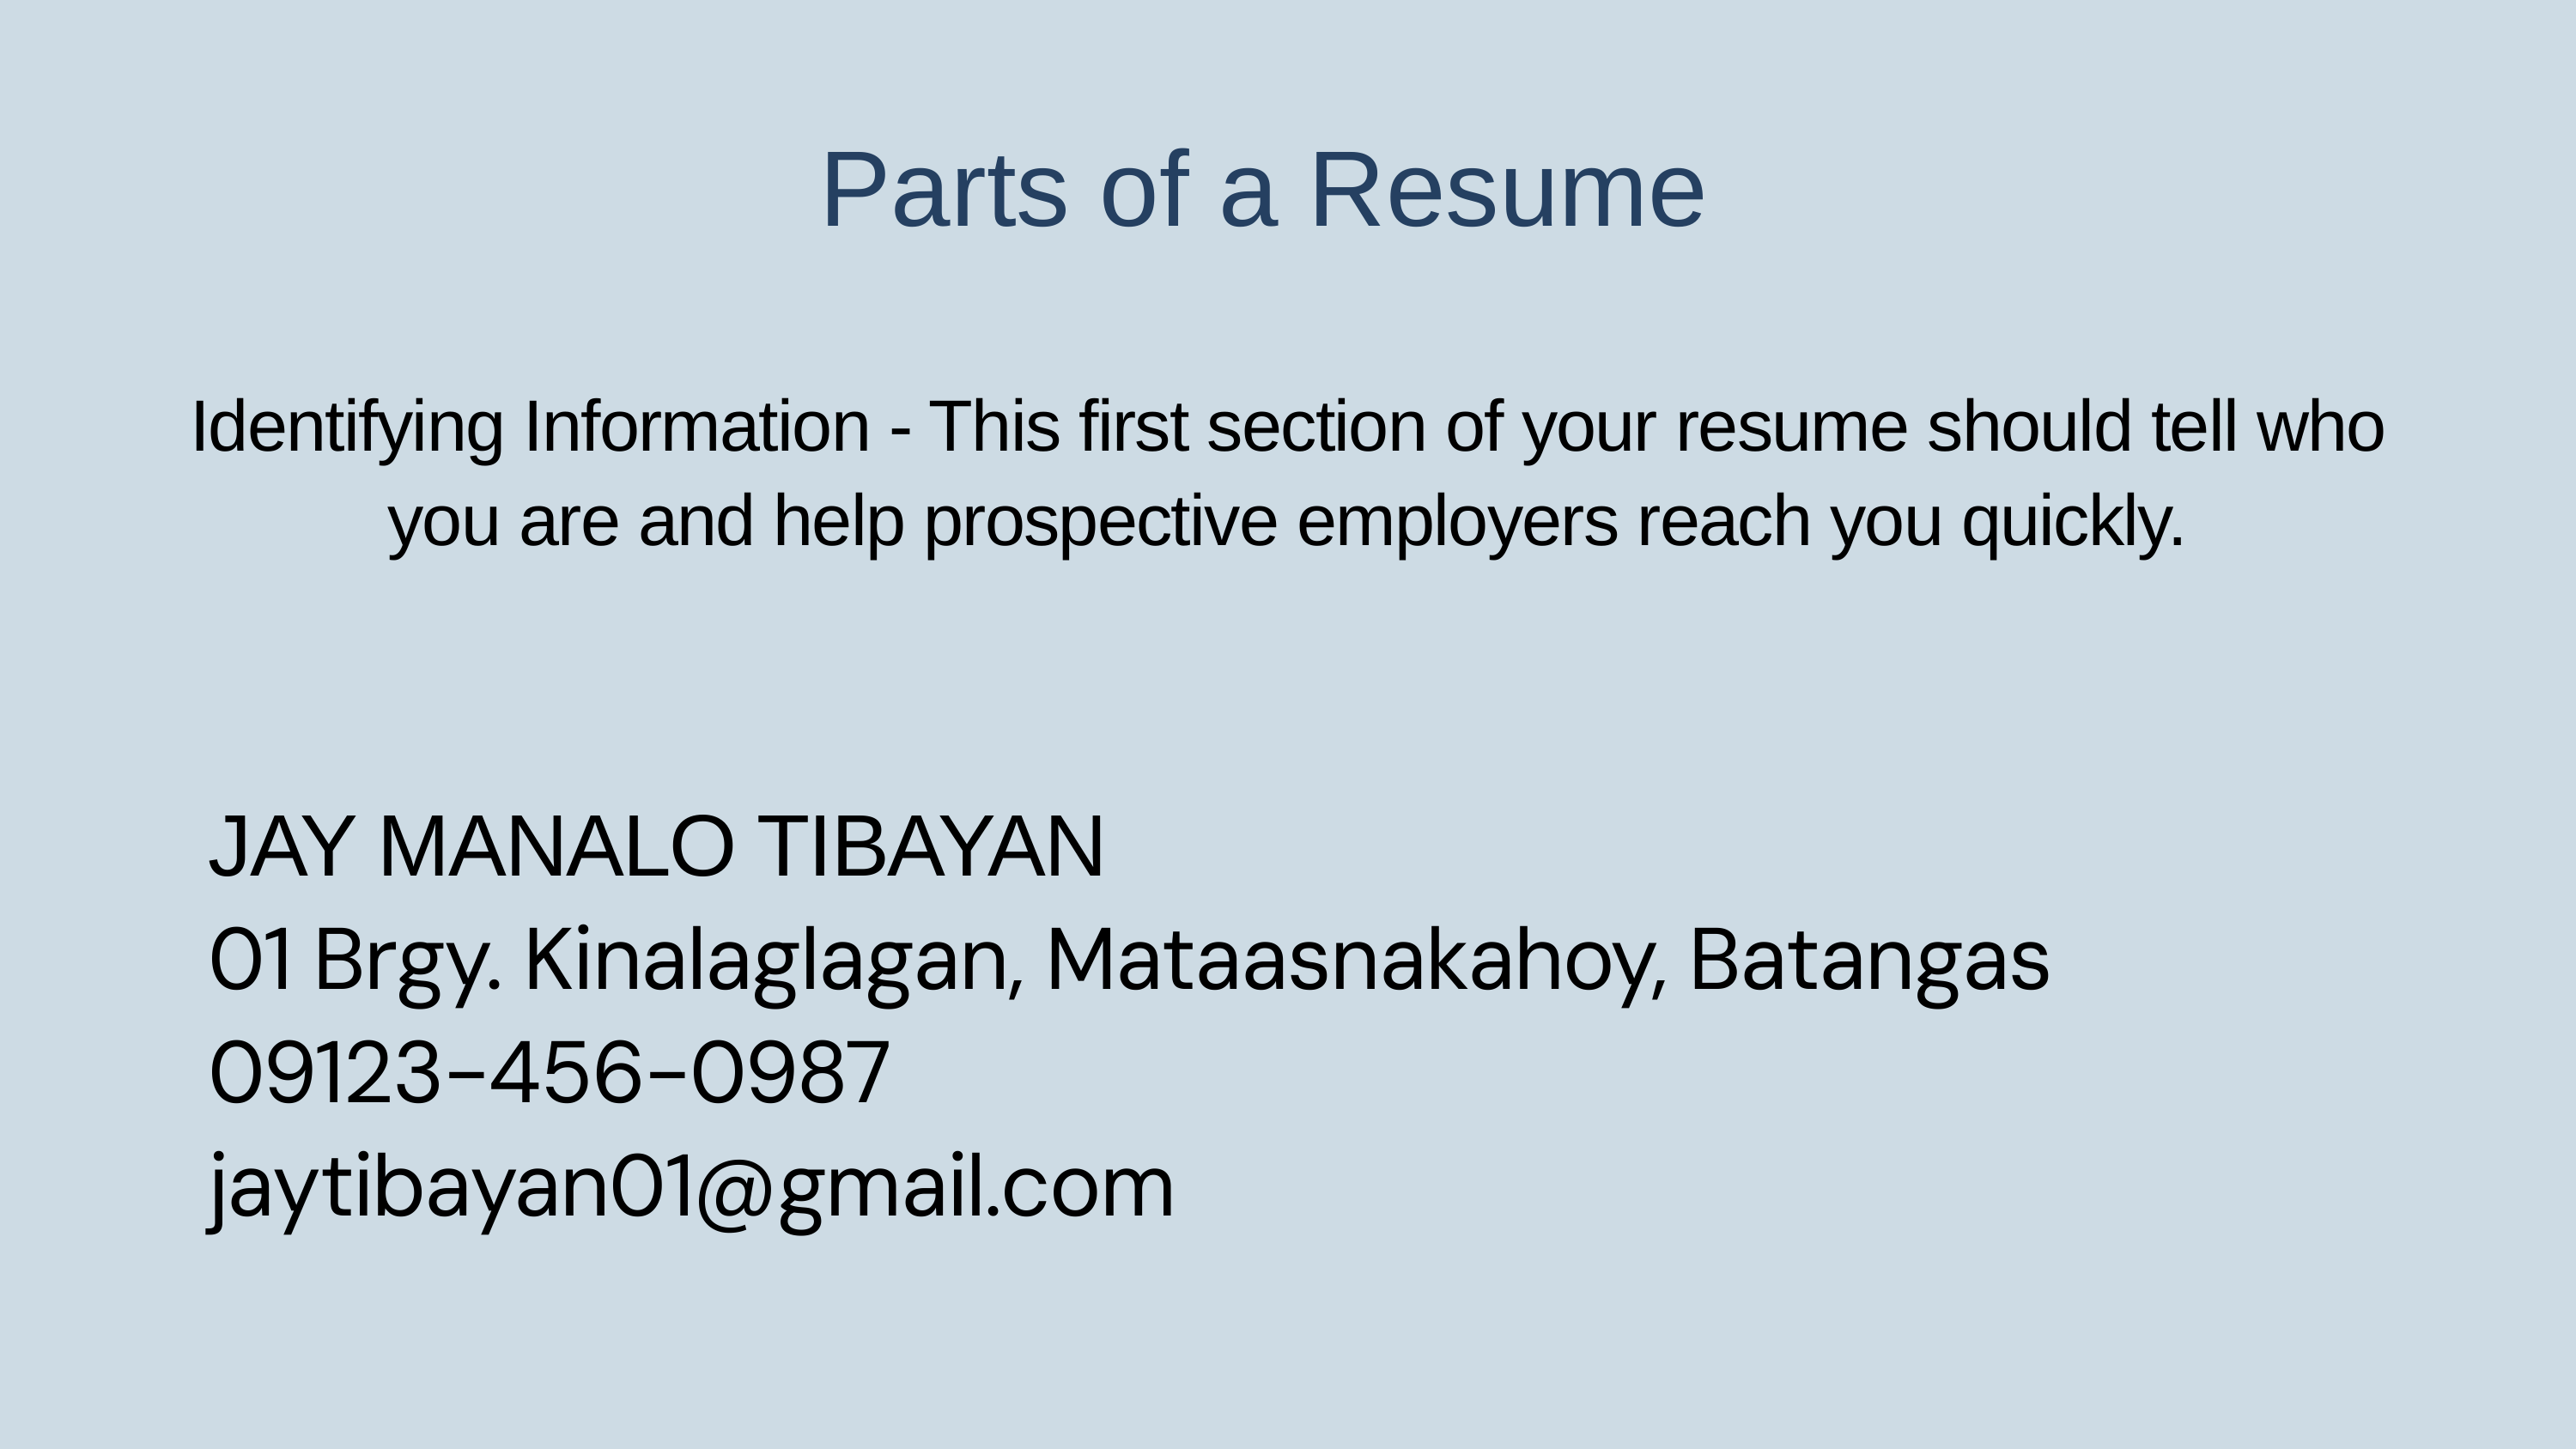

Parts of a Resume
Identifying Information - This first section of your resume should tell who you are and help prospective employers reach you quickly.
JAY MANALO TIBAYAN
01 Brgy. Kinalaglagan, Mataasnakahoy, Batangas
09123-456-0987
jaytibayan01@gmail.com